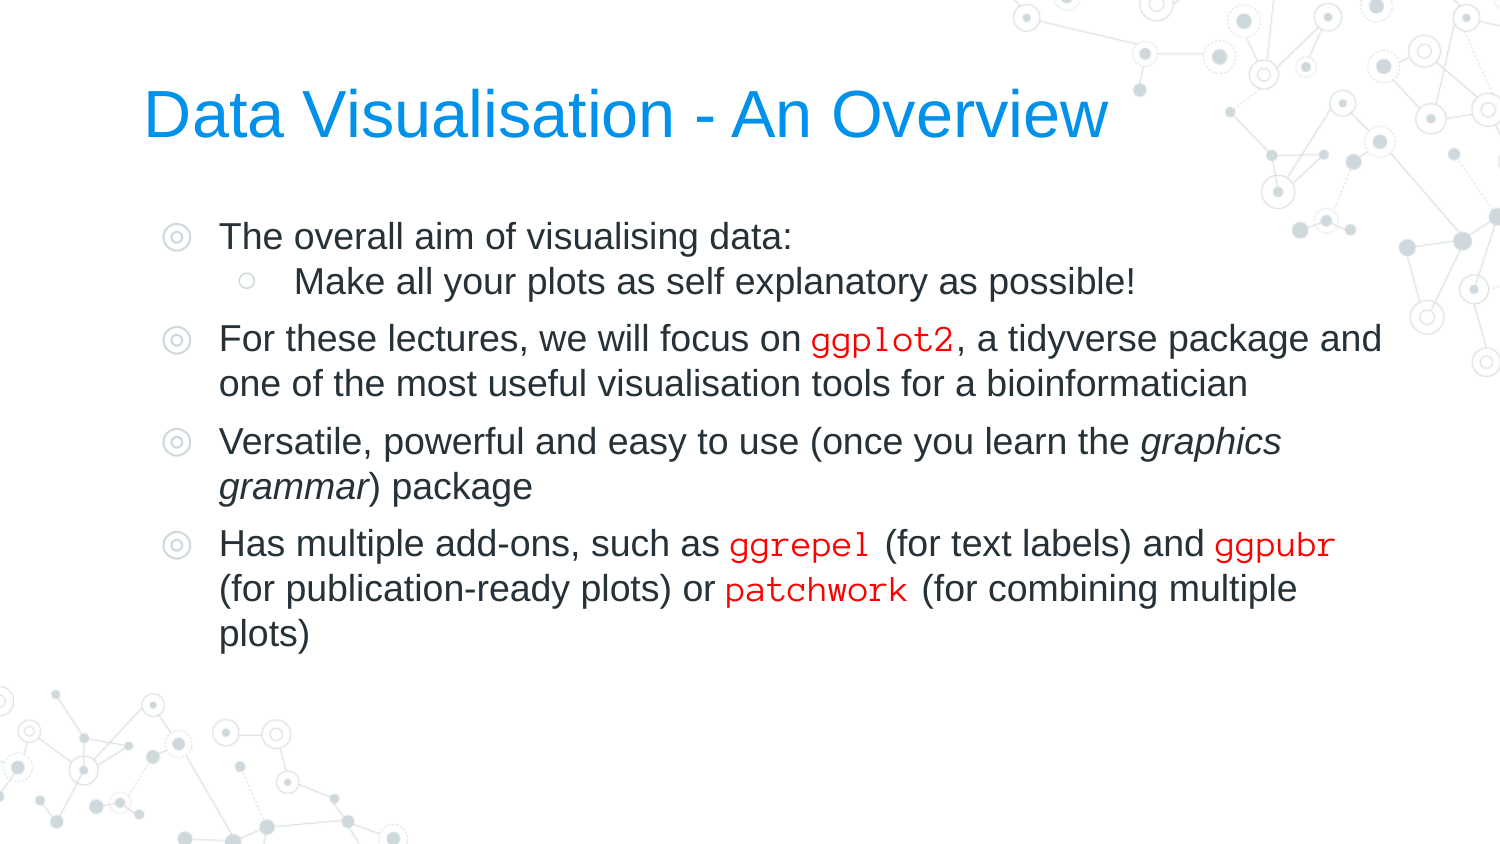

# Data Visualisation - An Overview
The overall aim of visualising data:
Make all your plots as self explanatory as possible!
For these lectures, we will focus on ggplot2, a tidyverse package and one of the most useful visualisation tools for a bioinformatician
Versatile, powerful and easy to use (once you learn the graphics grammar) package
Has multiple add-ons, such as ggrepel (for text labels) and ggpubr (for publication-ready plots) or patchwork (for combining multiple plots)